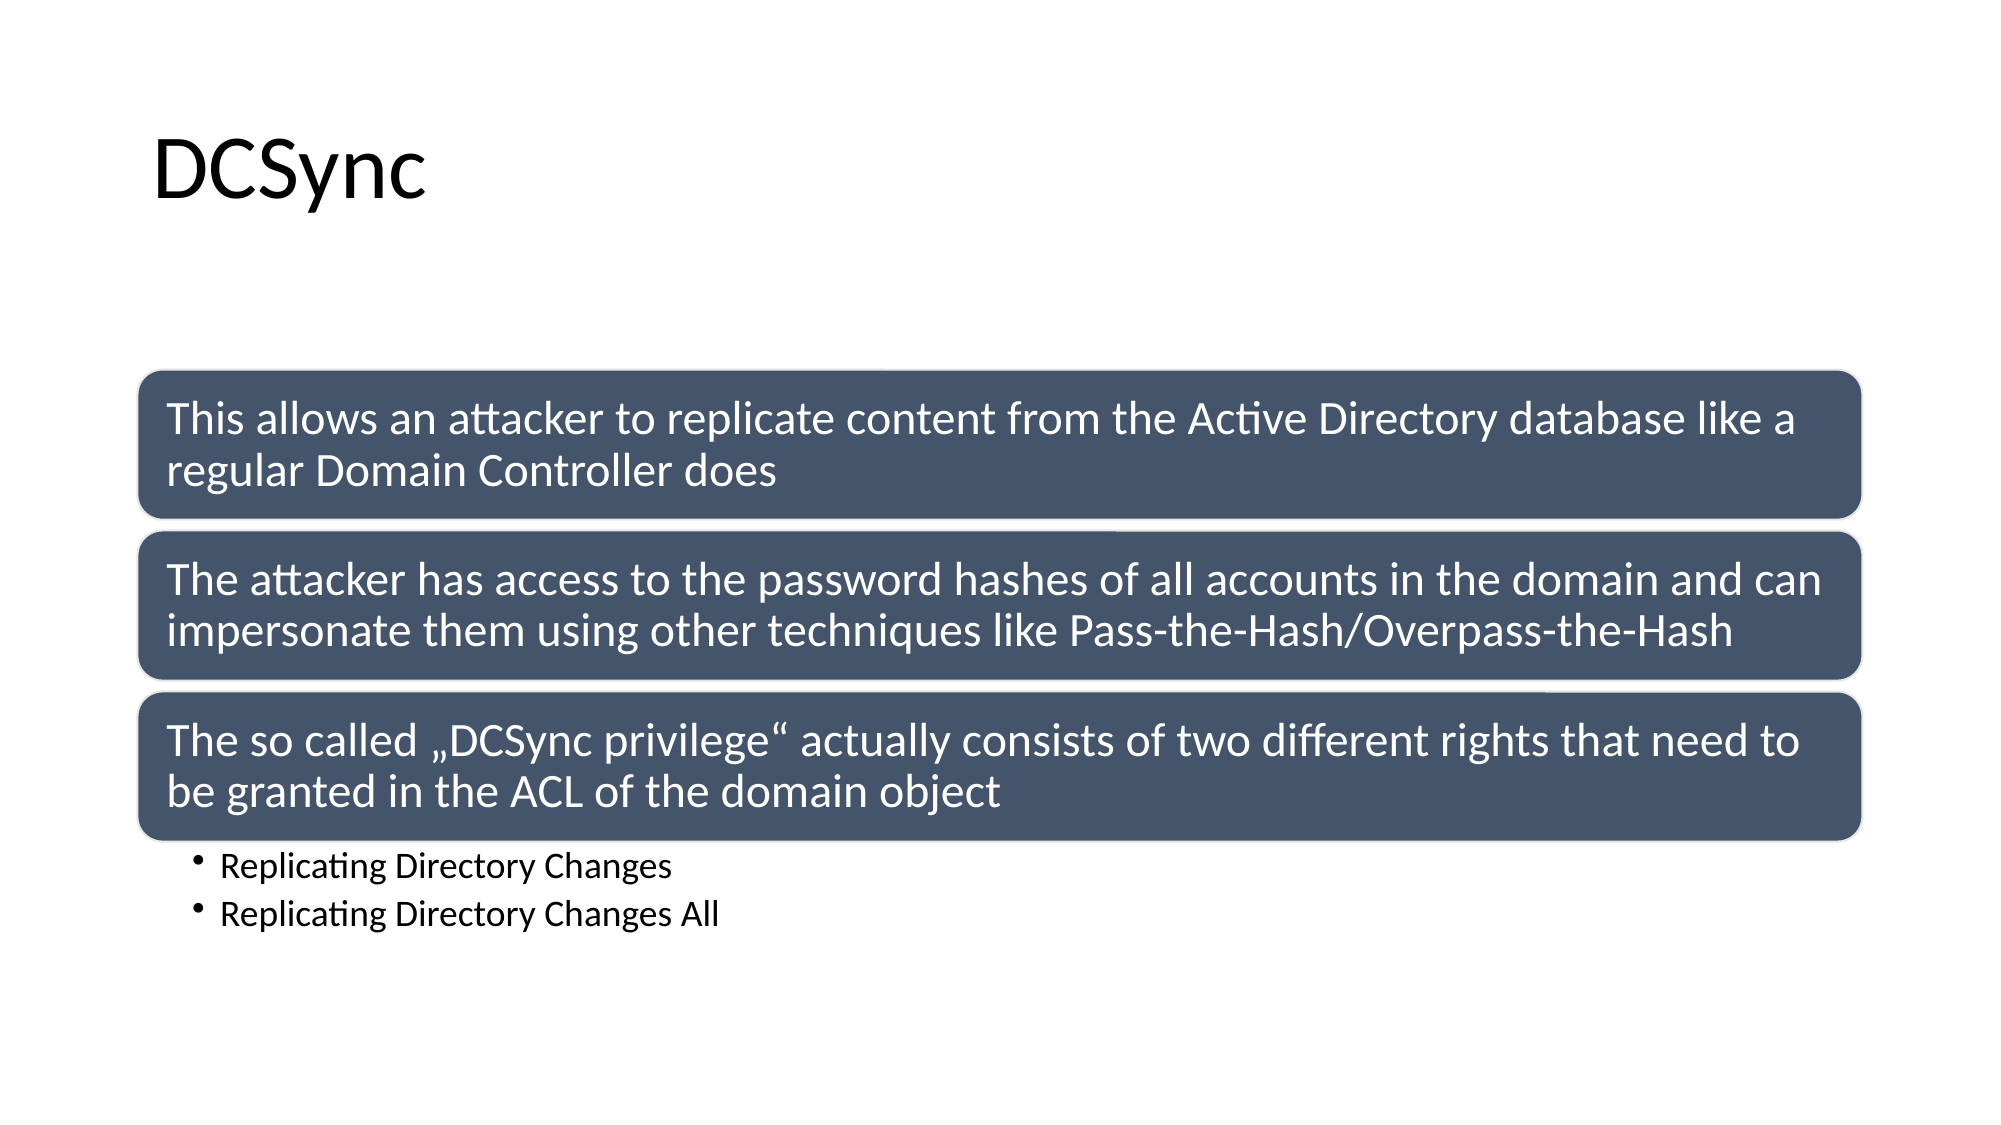

# DCSync
This allows an attacker to replicate content from the Active Directory database like a regular Domain Controller does
The attacker has access to the password hashes of all accounts in the domain and can impersonate them using other techniques like Pass-the-Hash/Overpass-the-Hash
The so called „DCSync privilege“ actually consists of two different rights that need to be granted in the ACL of the domain object
Replicating Directory Changes
Replicating Directory Changes All